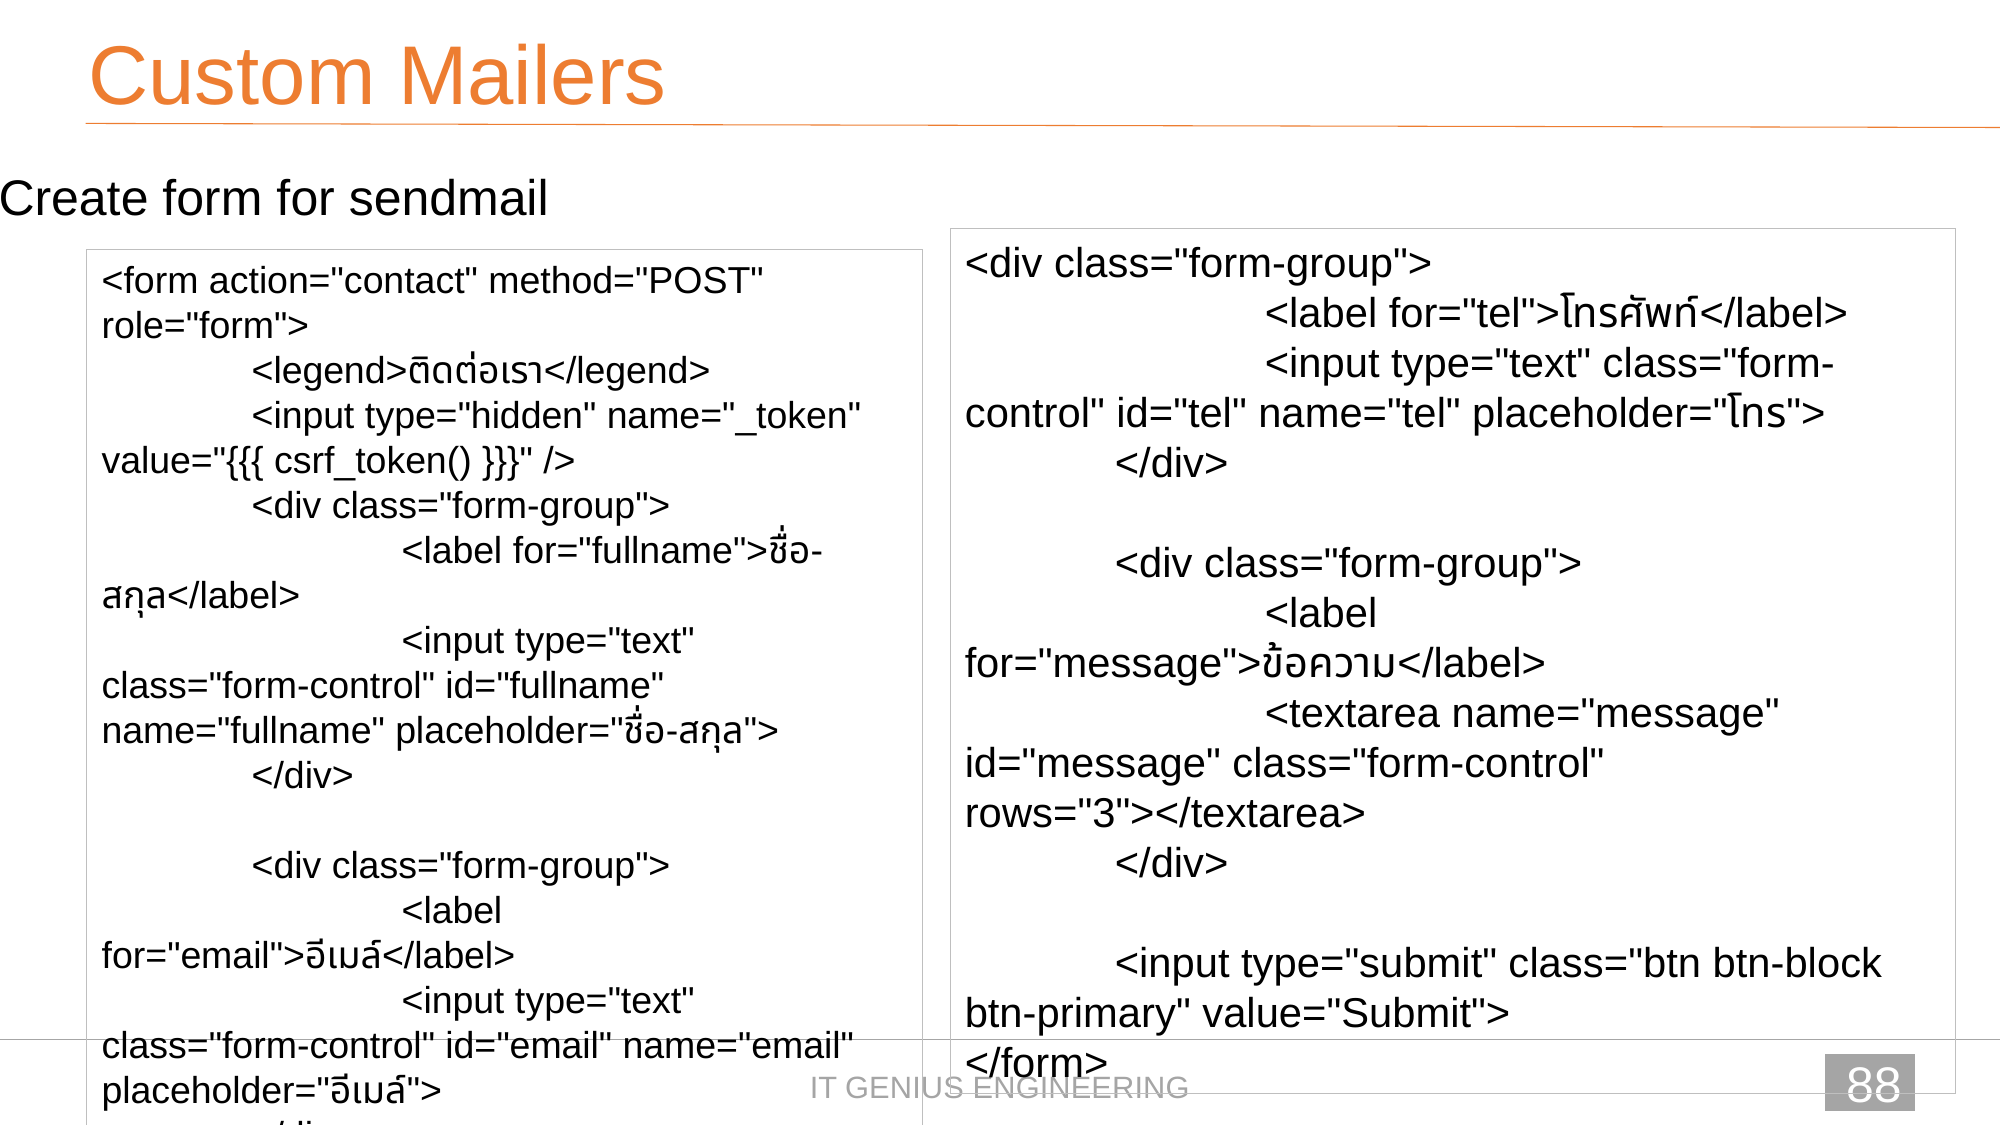

Custom Mailers
Create form for sendmail
<div class="form-group">
		<label for="tel">โทรศัพท์</label>
		<input type="text" class="form-control" id="tel" name="tel" placeholder="โทร">
	</div>

	<div class="form-group">
		<label for="message">ข้อความ</label>
		<textarea name="message" id="message" class="form-control" rows="3"></textarea>
	</div>

	<input type="submit" class="btn btn-block btn-primary" value="Submit">
</form>
<form action="contact" method="POST" role="form">
	<legend>ติดต่อเรา</legend>
	<input type="hidden" name="_token" value="{{{ csrf_token() }}}" />
	<div class="form-group">
		<label for="fullname">ชื่อ-สกุล</label>
		<input type="text" class="form-control" id="fullname" name="fullname" placeholder="ชื่อ-สกุล">
	</div>

	<div class="form-group">
		<label for="email">อีเมล์</label>
		<input type="text" class="form-control" id="email" name="email" placeholder="อีเมล์">
	</div>

88
IT GENIUS ENGINEERING